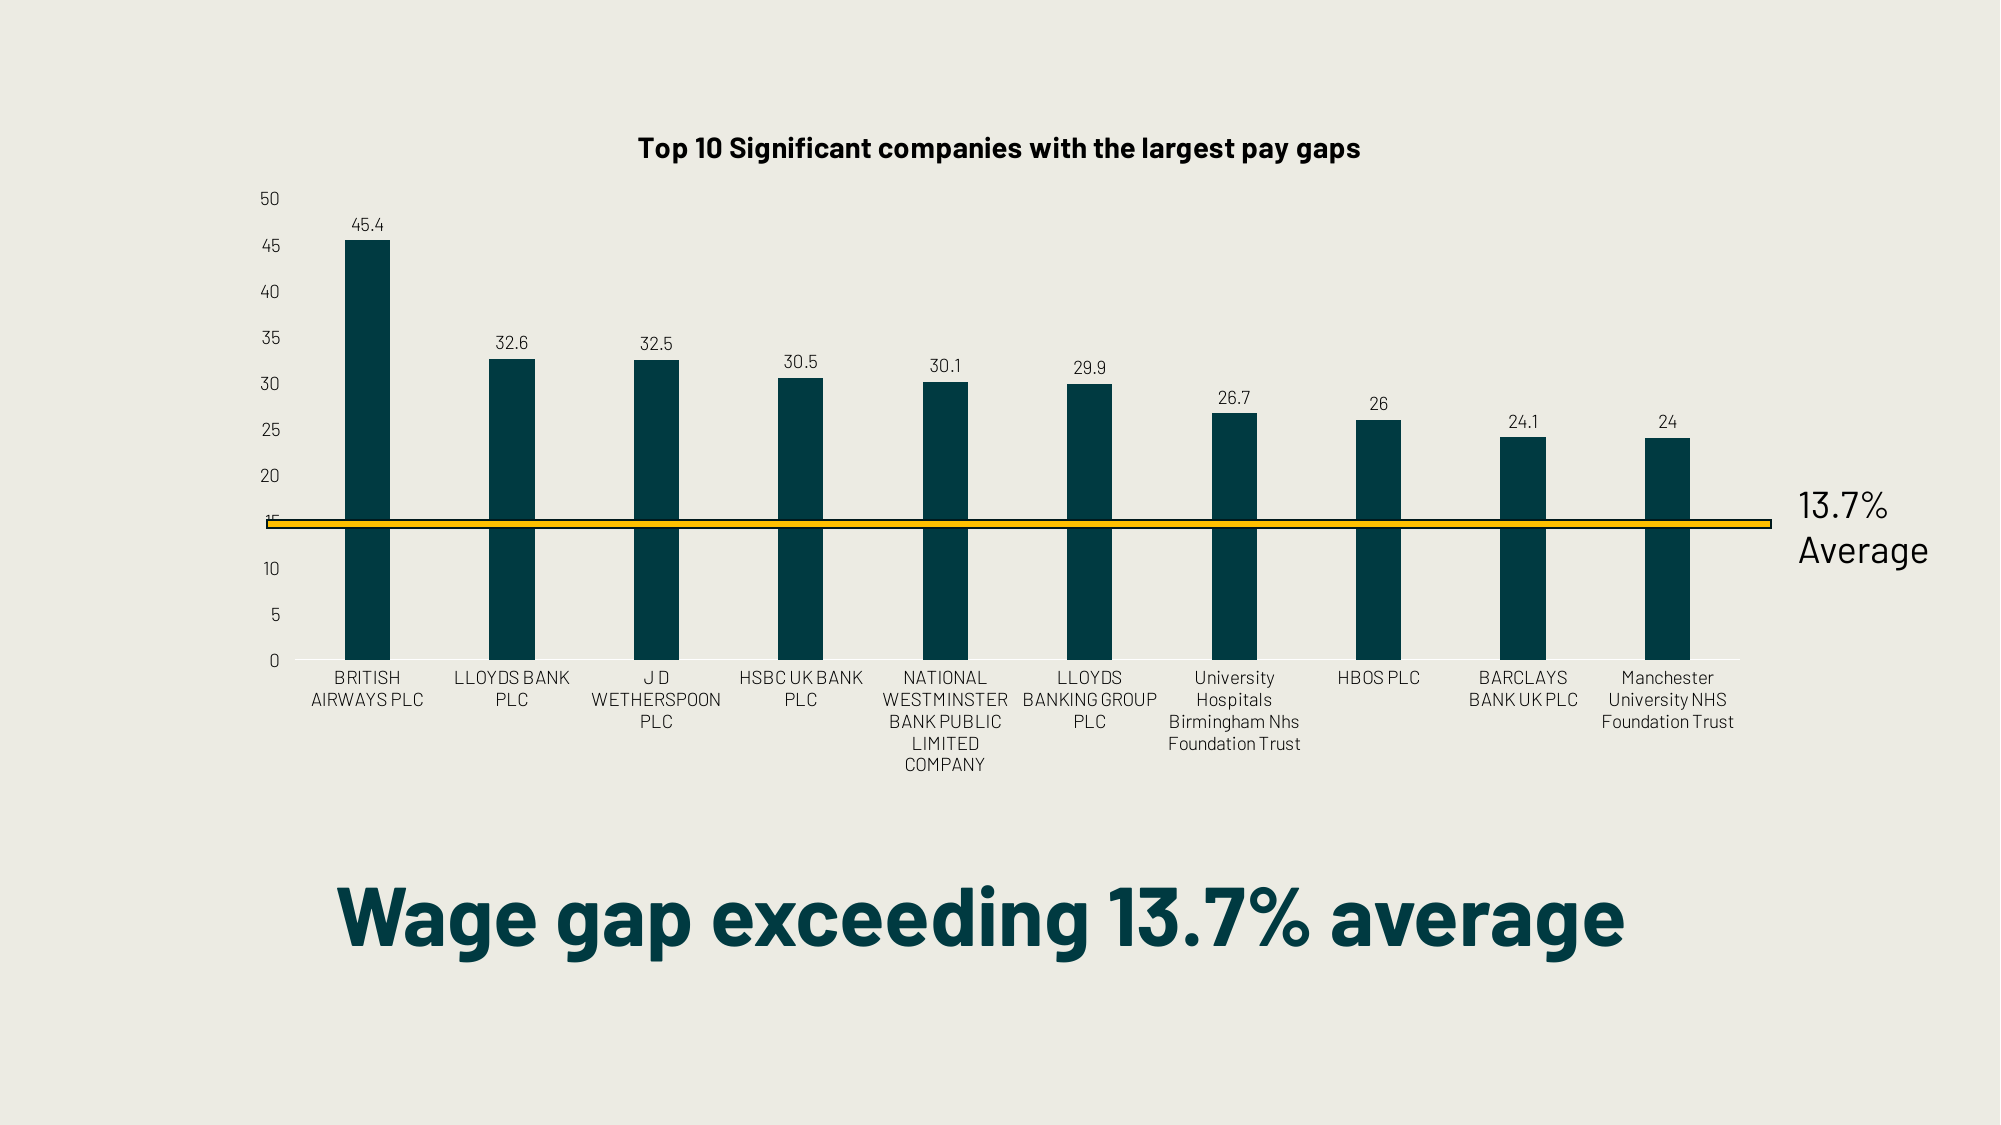

### Chart: Top 10 Significant companies with the largest pay gaps

| Category | Total |
|---|---|
| BRITISH AIRWAYS PLC | 45.4 |
| LLOYDS BANK PLC | 32.6 |
| J D WETHERSPOON PLC | 32.5 |
| HSBC UK BANK PLC | 30.5 |
| NATIONAL WESTMINSTER BANK PUBLIC LIMITED COMPANY | 30.1 |
| LLOYDS BANKING GROUP PLC | 29.9 |
| University Hospitals Birmingham Nhs Foundation Trust | 26.7 |
| HBOS PLC | 26.0 |
| BARCLAYS BANK UK PLC | 24.1 |
| Manchester University NHS Foundation Trust | 24.0 |
13.7%
Average

Wage gap exceeding 13.7% average